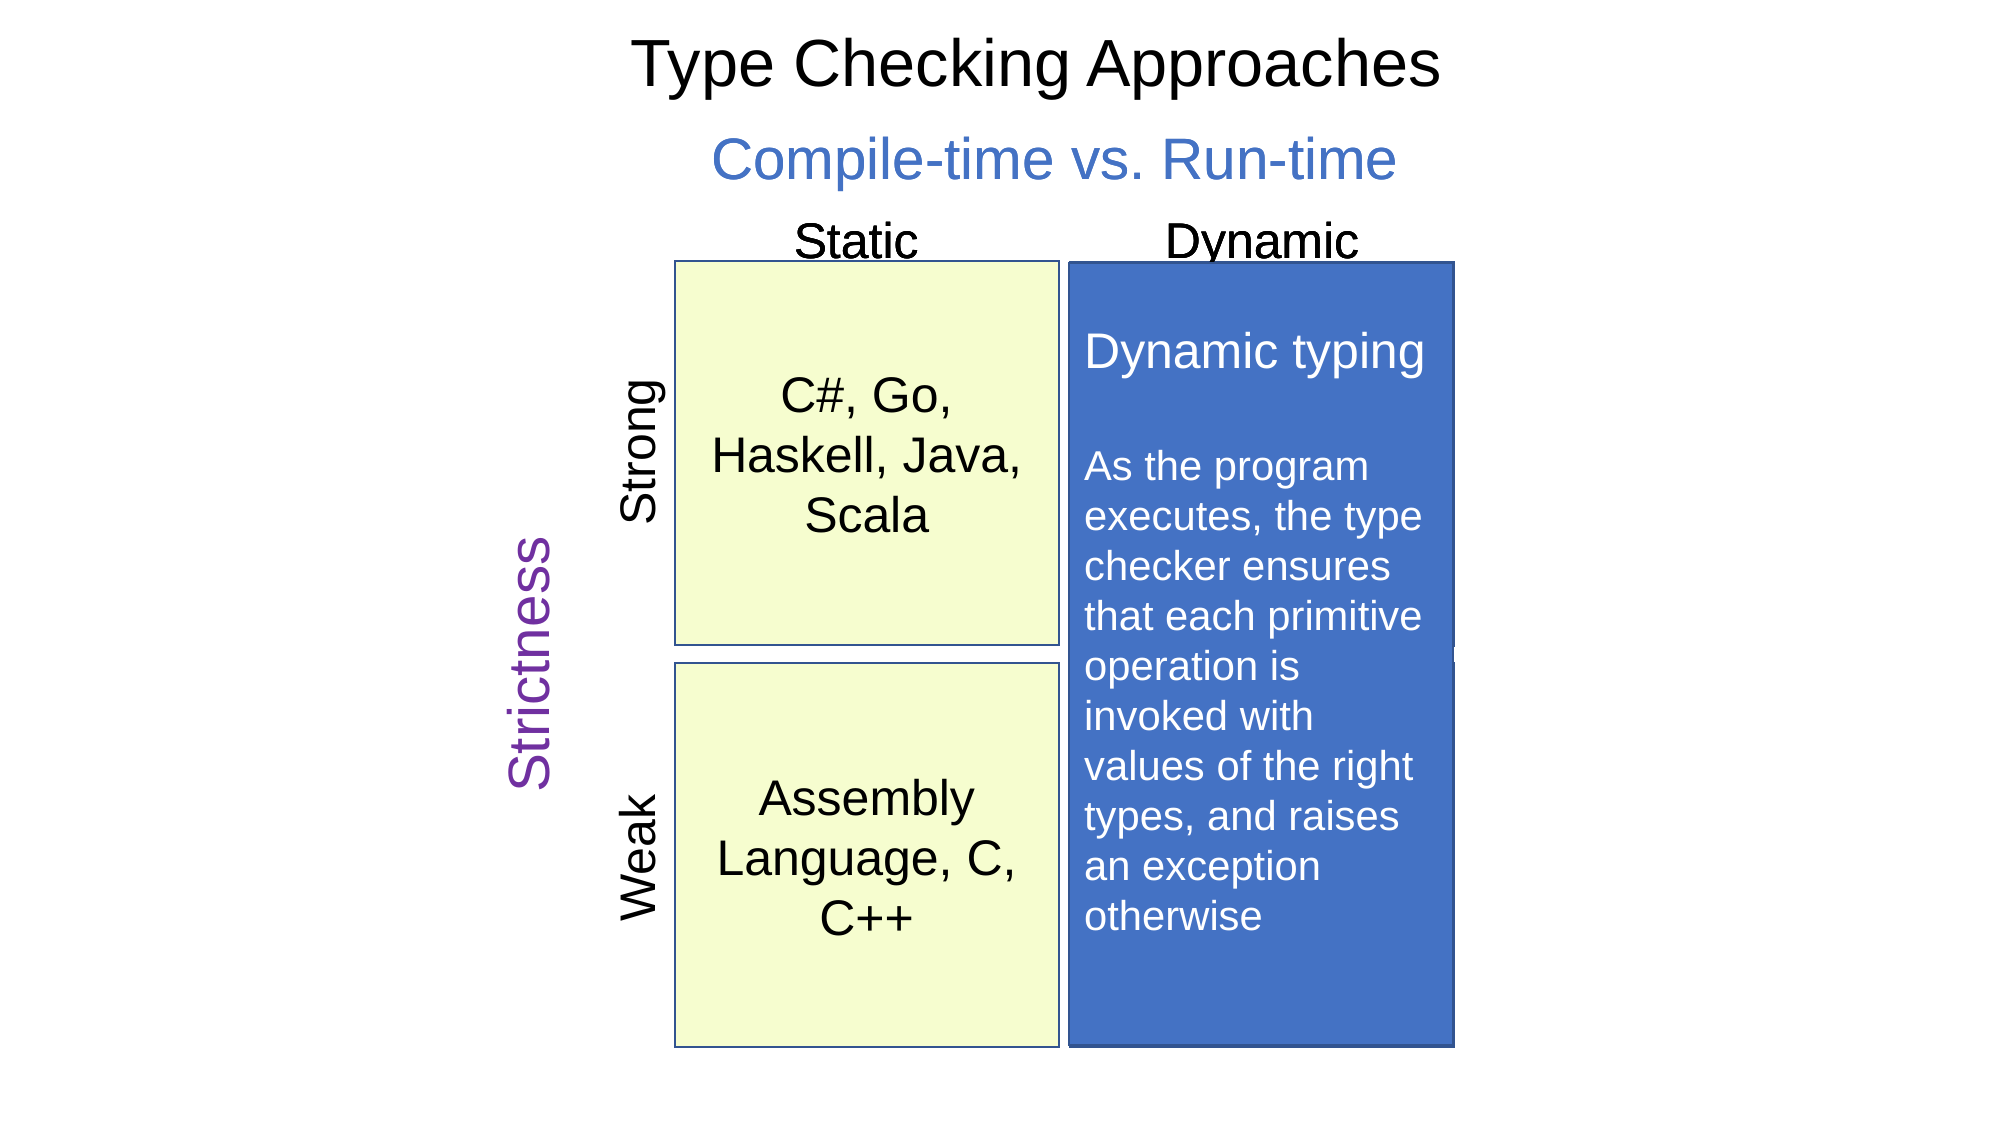

# Type Checking Approaches
Compile-time vs. Run-time
Static
Dynamic
Compile-time vs. Run-time
Static
Dynamic
Static
Dynamic
C#, Go, Haskell, Java, Scala
Javascript, Perl, PHP, Ruby, Python, Smalltalk
Dynamic typing

As the program executes, the type checker ensures that each primitive operation is invoked with values of the right types, and raises an exception otherwise

Strong
Weak
Strictness
Assembly Language, C, C++